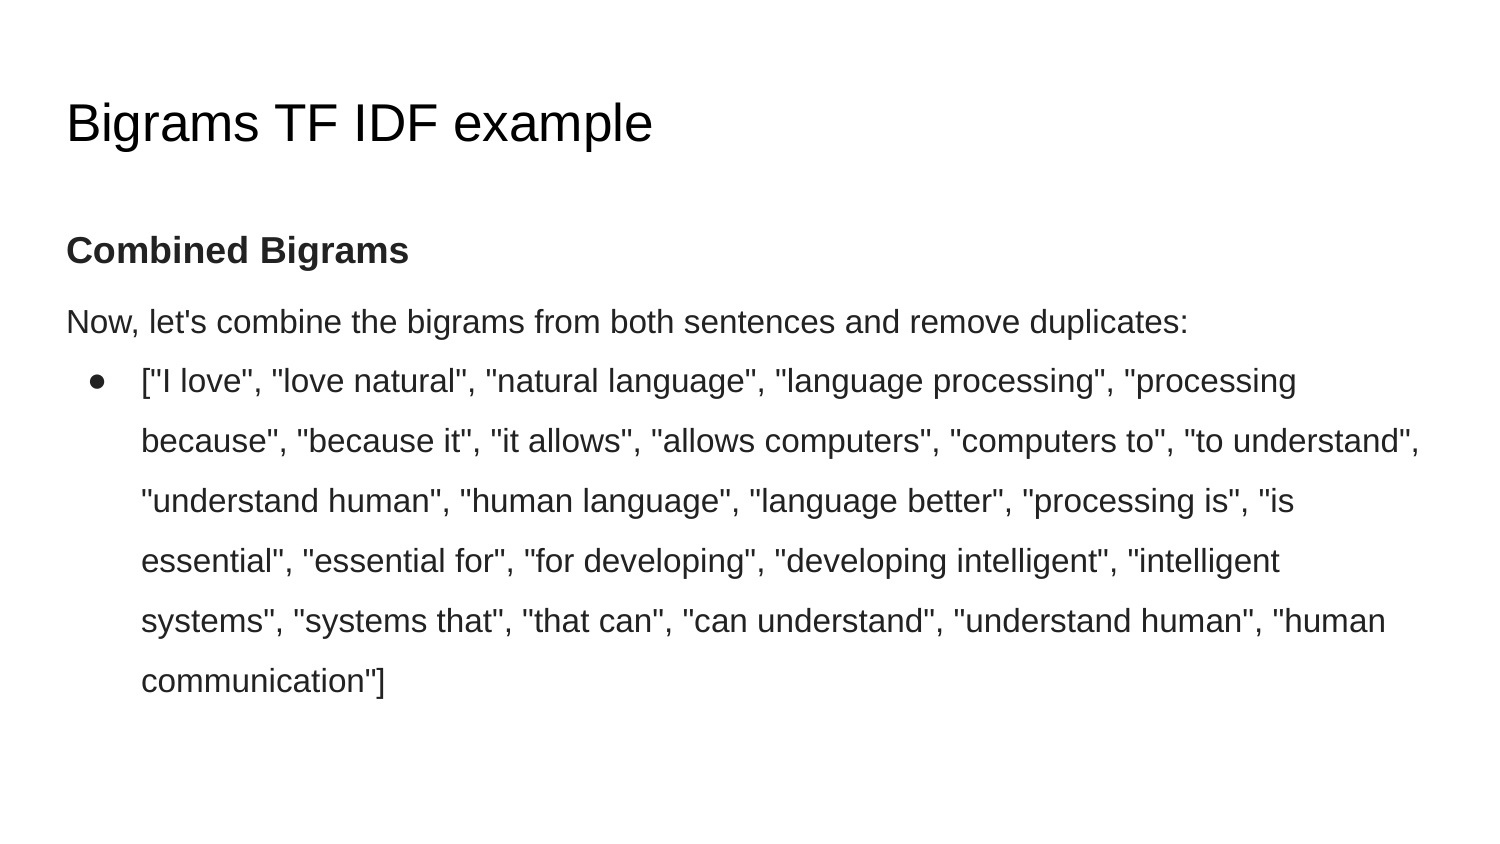

# Bigrams TF IDF example

Combined Bigrams
Now, let's combine the bigrams from both sentences and remove duplicates:
["I love", "love natural", "natural language", "language processing", "processing because", "because it", "it allows", "allows computers", "computers to", "to understand", "understand human", "human language", "language better", "processing is", "is essential", "essential for", "for developing", "developing intelligent", "intelligent systems", "systems that", "that can", "can understand", "understand human", "human communication"]